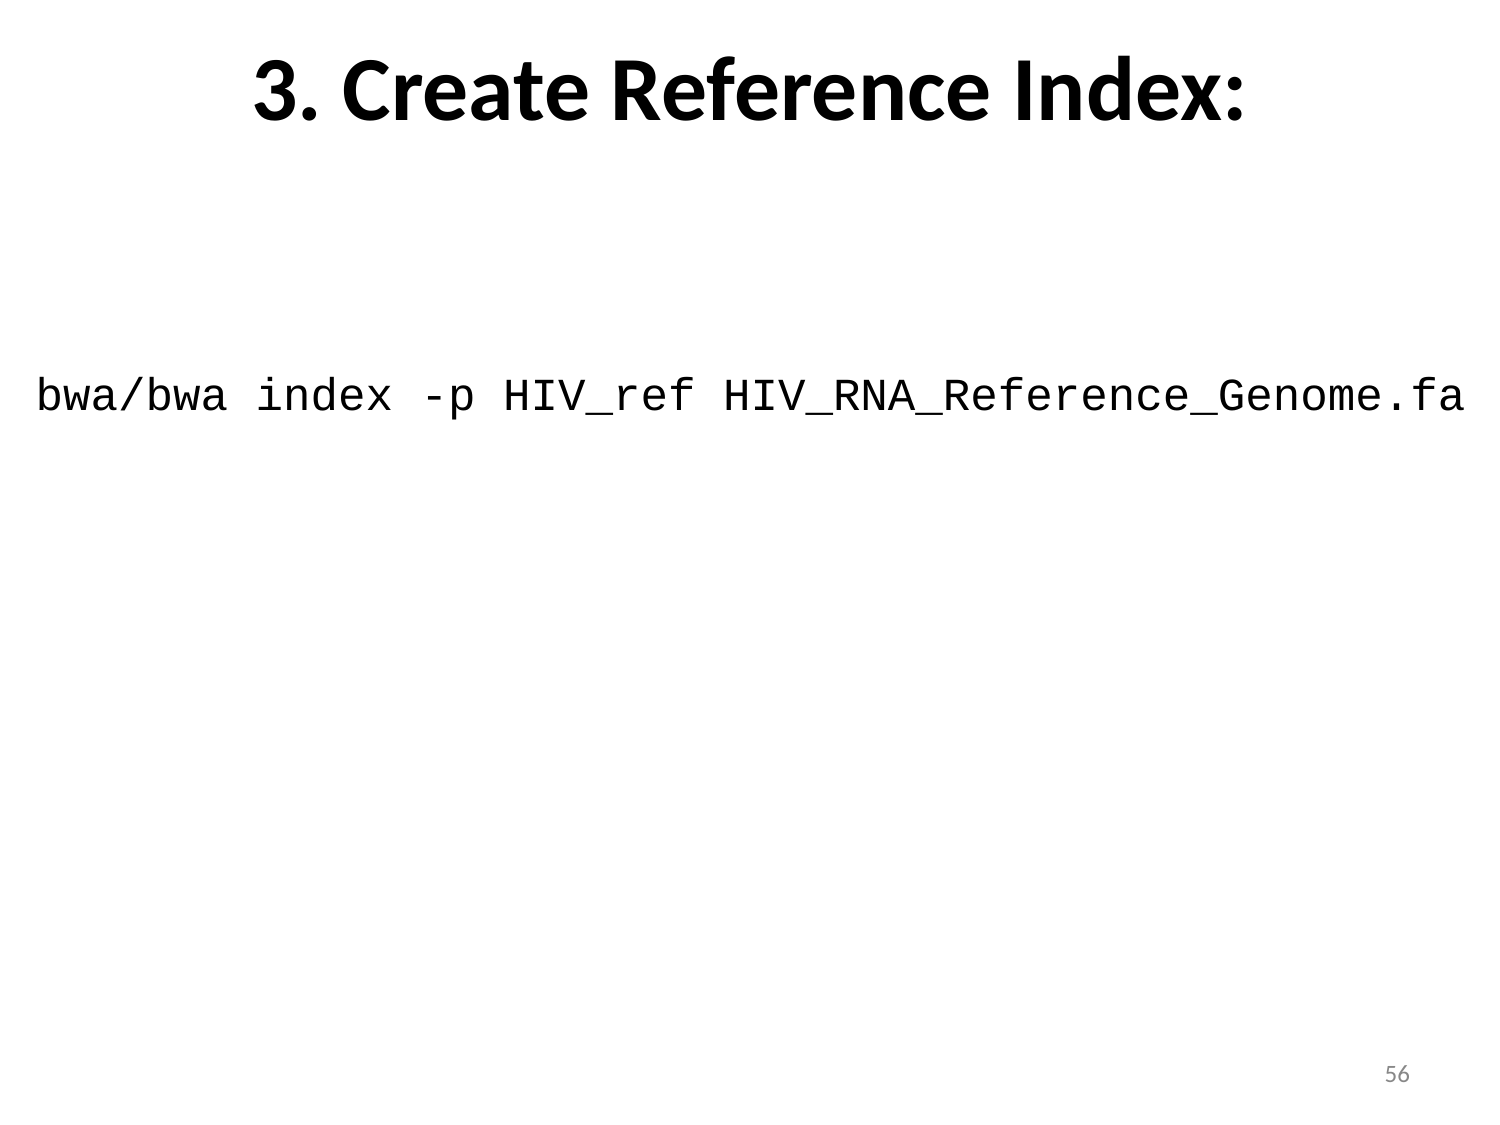

# 3. Create Reference Index:
bwa/bwa index -p HIV_ref HIV_RNA_Reference_Genome.fa

56